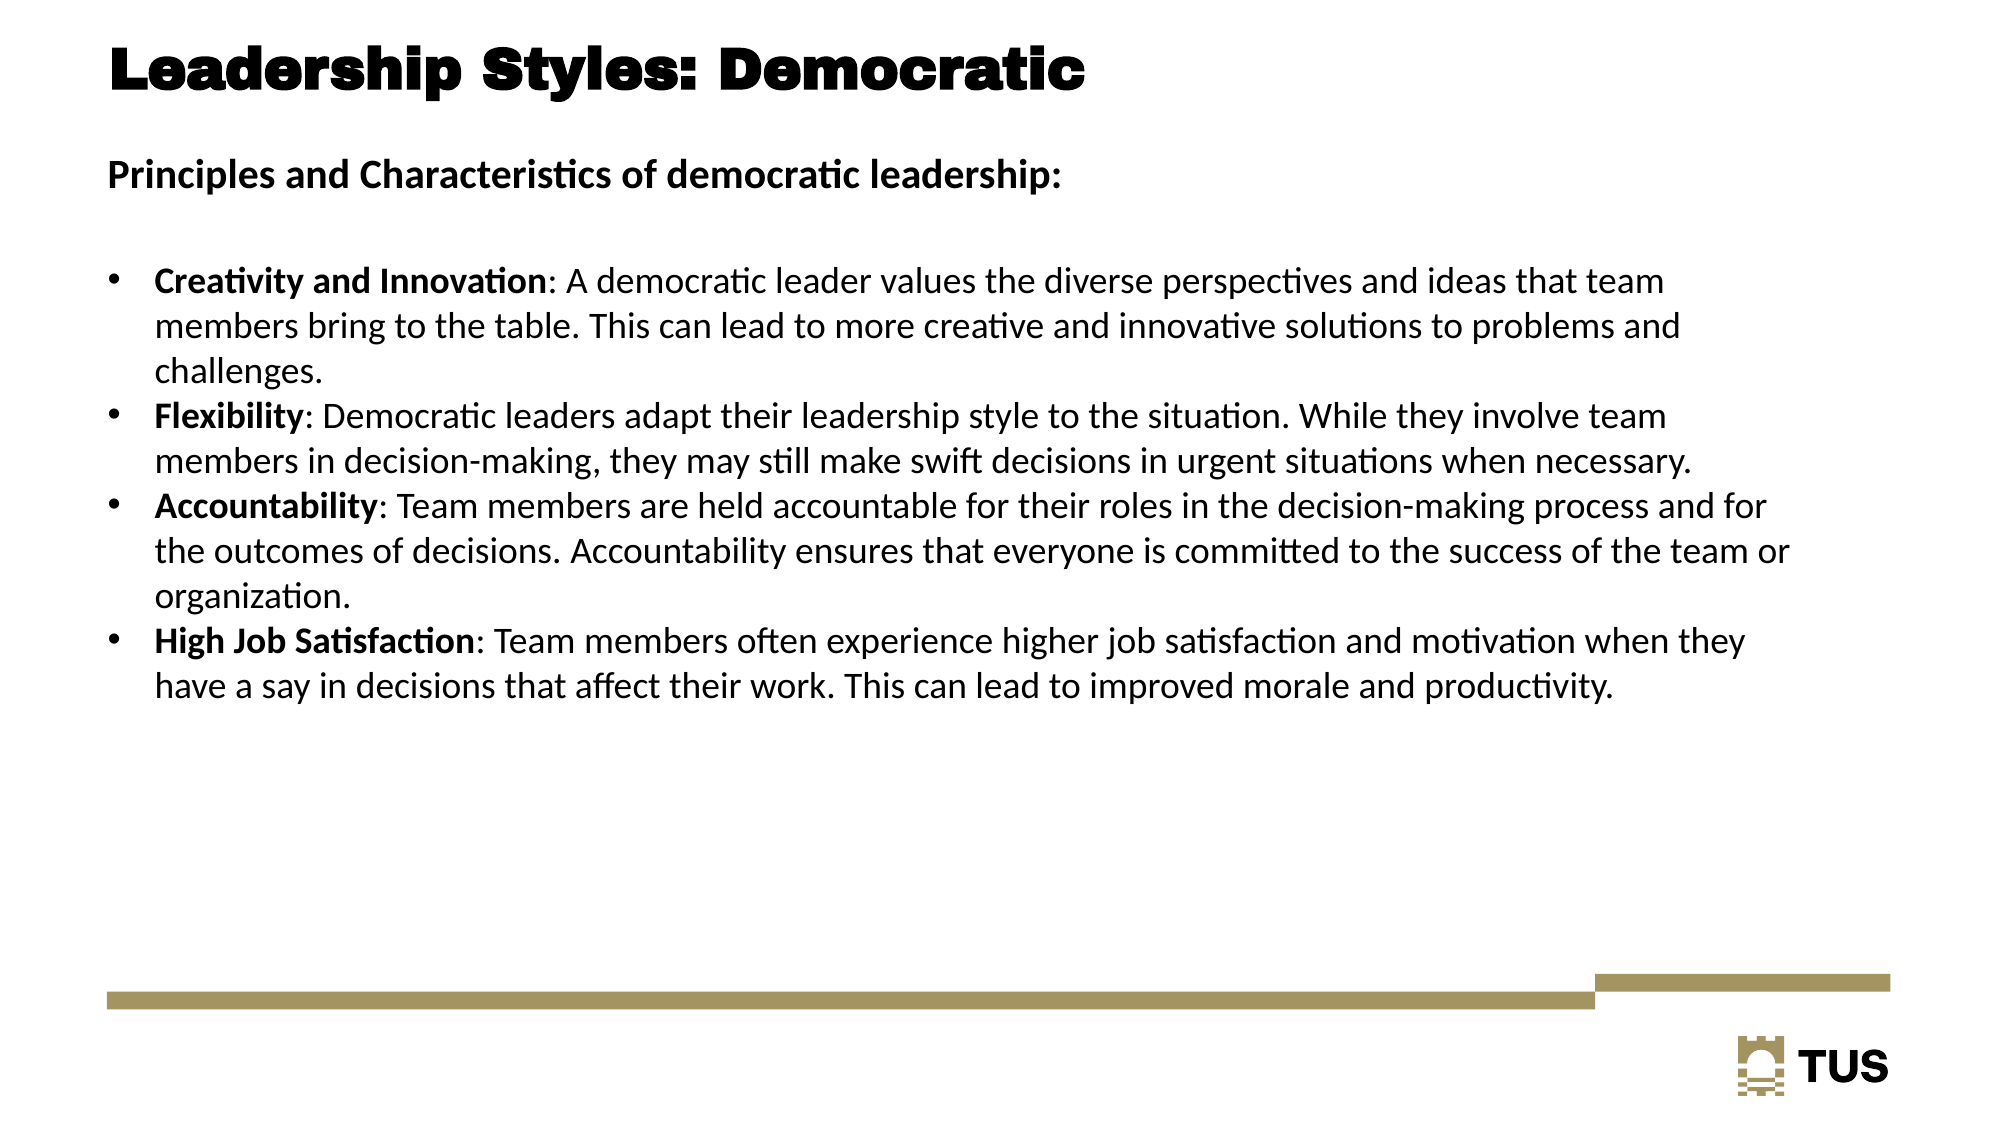

# Leadership Styles: Democratic
Principles and Characteristics of democratic leadership:

Creativity and Innovation: A democratic leader values the diverse perspectives and ideas that team members bring to the table. This can lead to more creative and innovative solutions to problems and challenges.
Flexibility: Democratic leaders adapt their leadership style to the situation. While they involve team members in decision-making, they may still make swift decisions in urgent situations when necessary.
Accountability: Team members are held accountable for their roles in the decision-making process and for the outcomes of decisions. Accountability ensures that everyone is committed to the success of the team or organization.
High Job Satisfaction: Team members often experience higher job satisfaction and motivation when they have a say in decisions that affect their work. This can lead to improved morale and productivity.